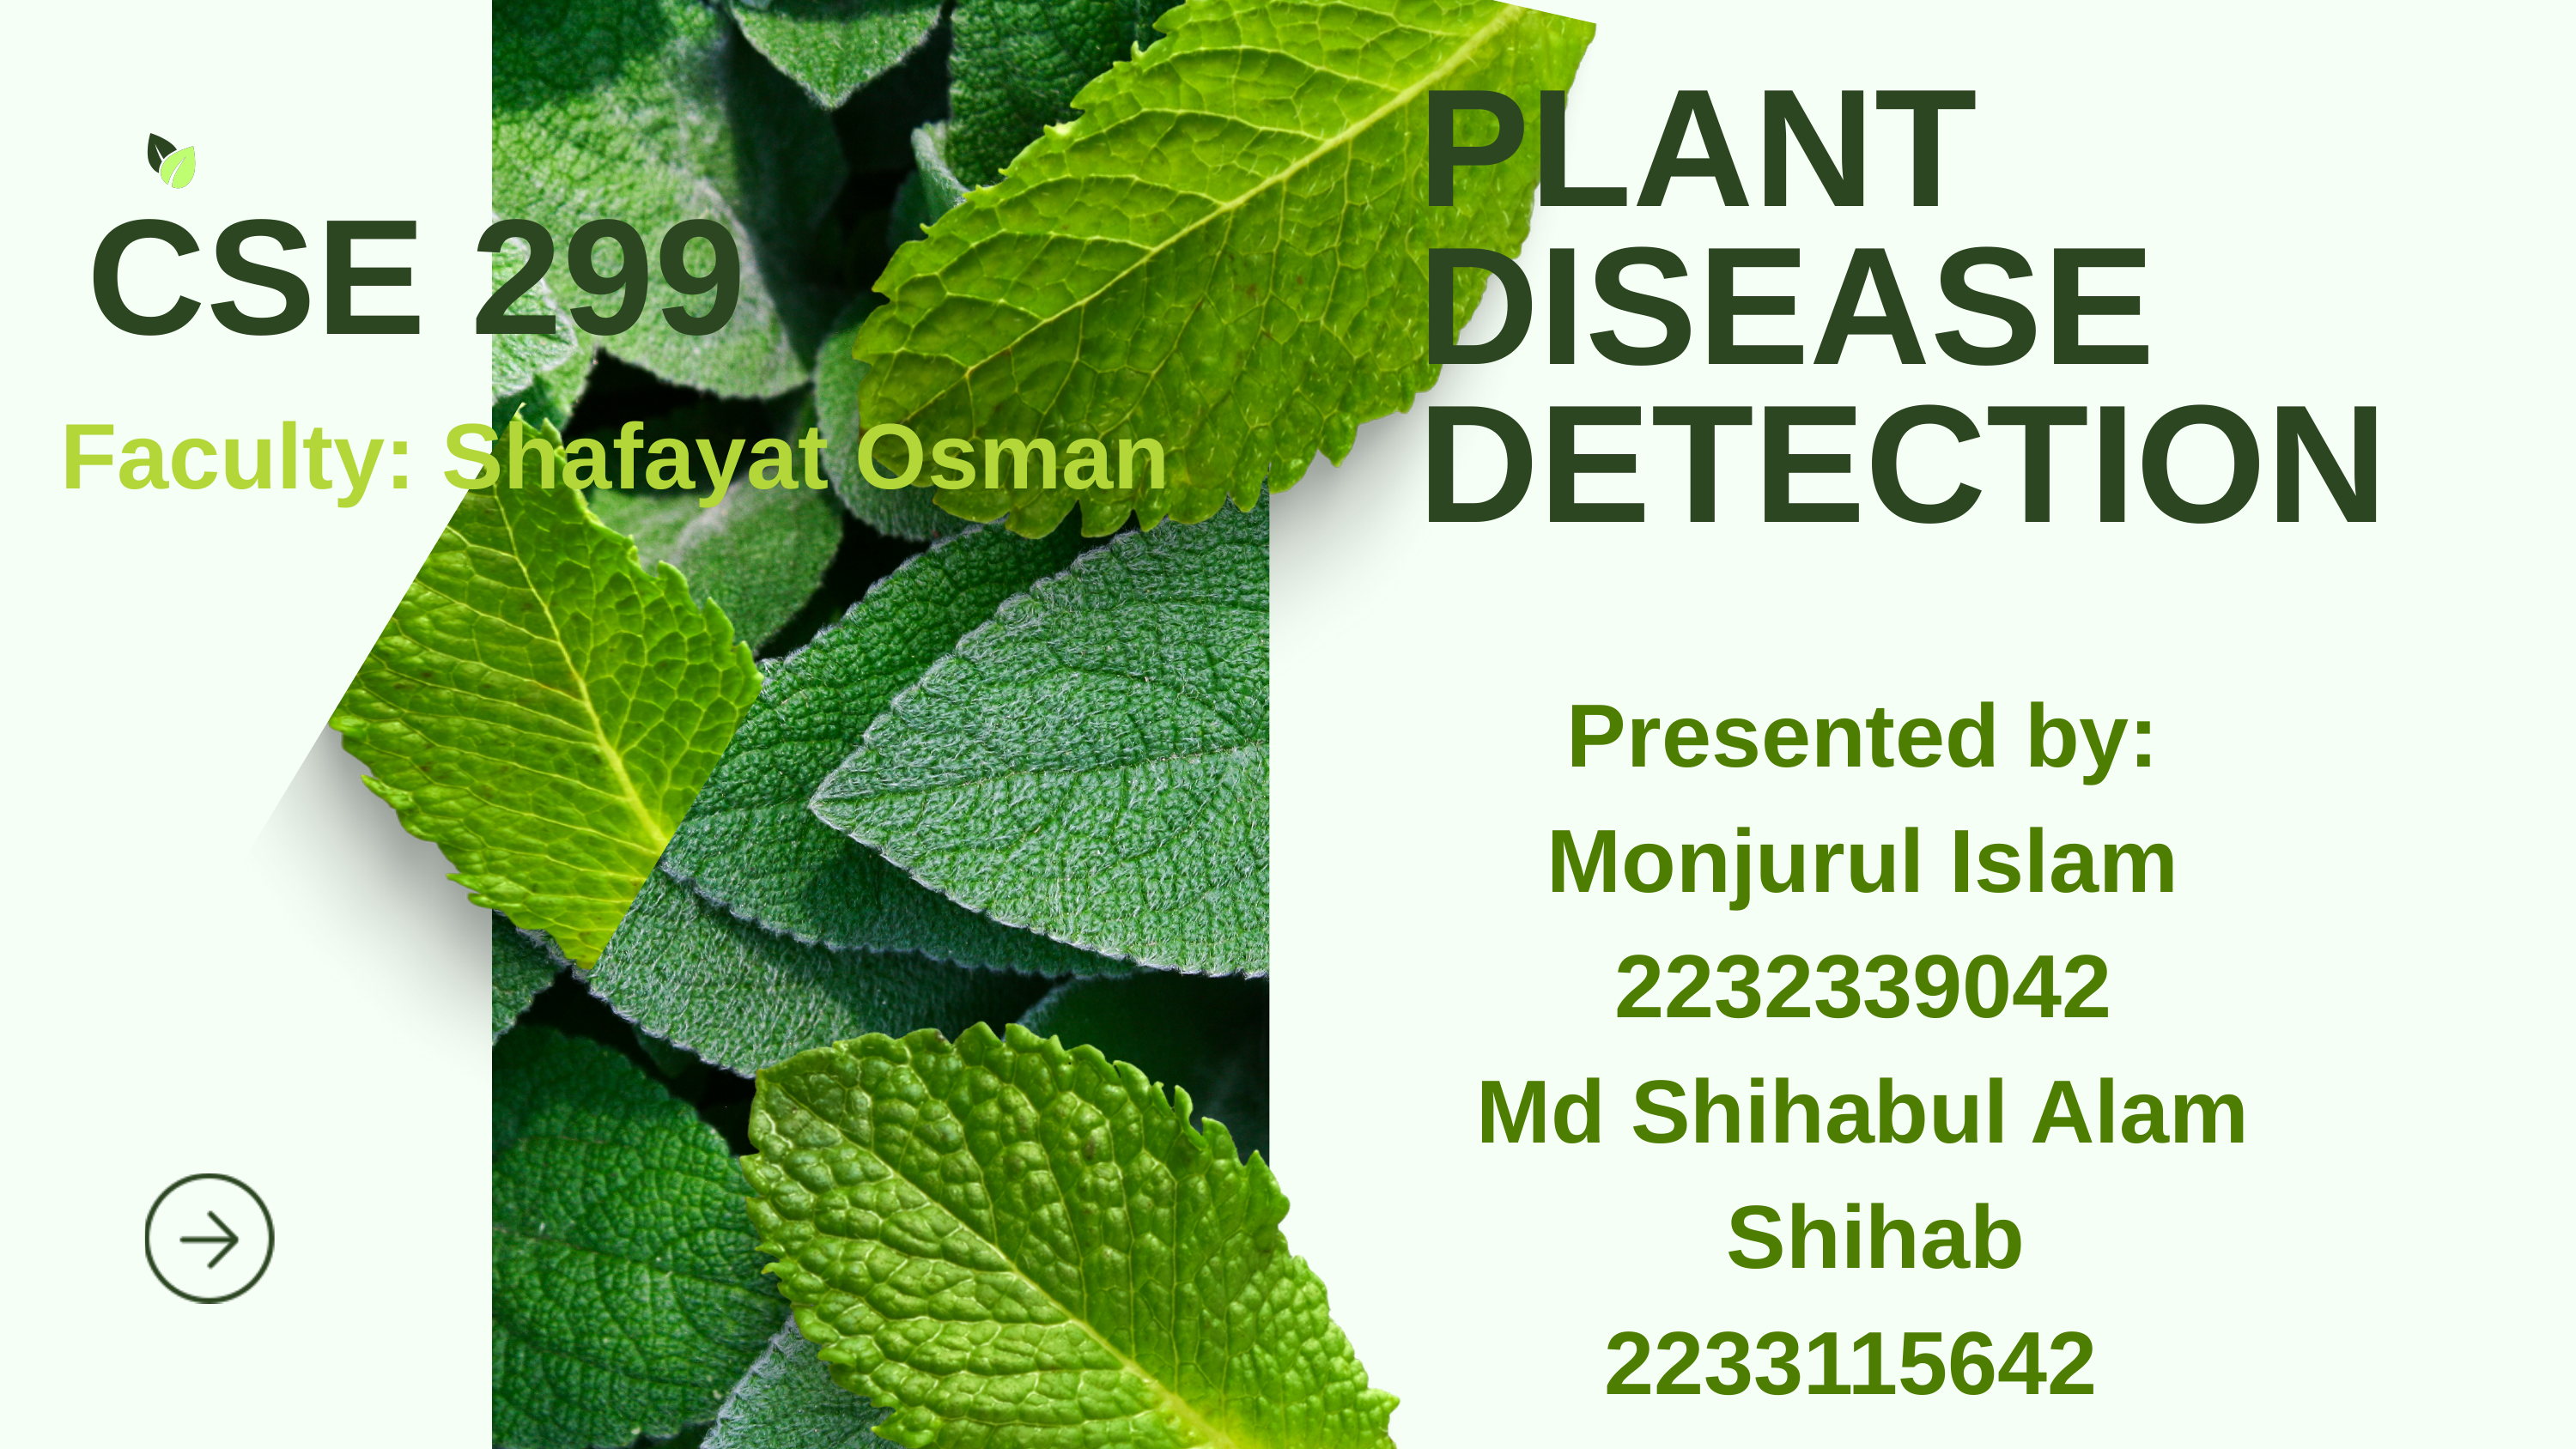

PLANT DISEASE DETECTION

CSE 299
Faculty: Shafayat Osman

Presented by:
Monjurul Islam
2232339042
Md Shihabul Alam
 Shihab
2233115642